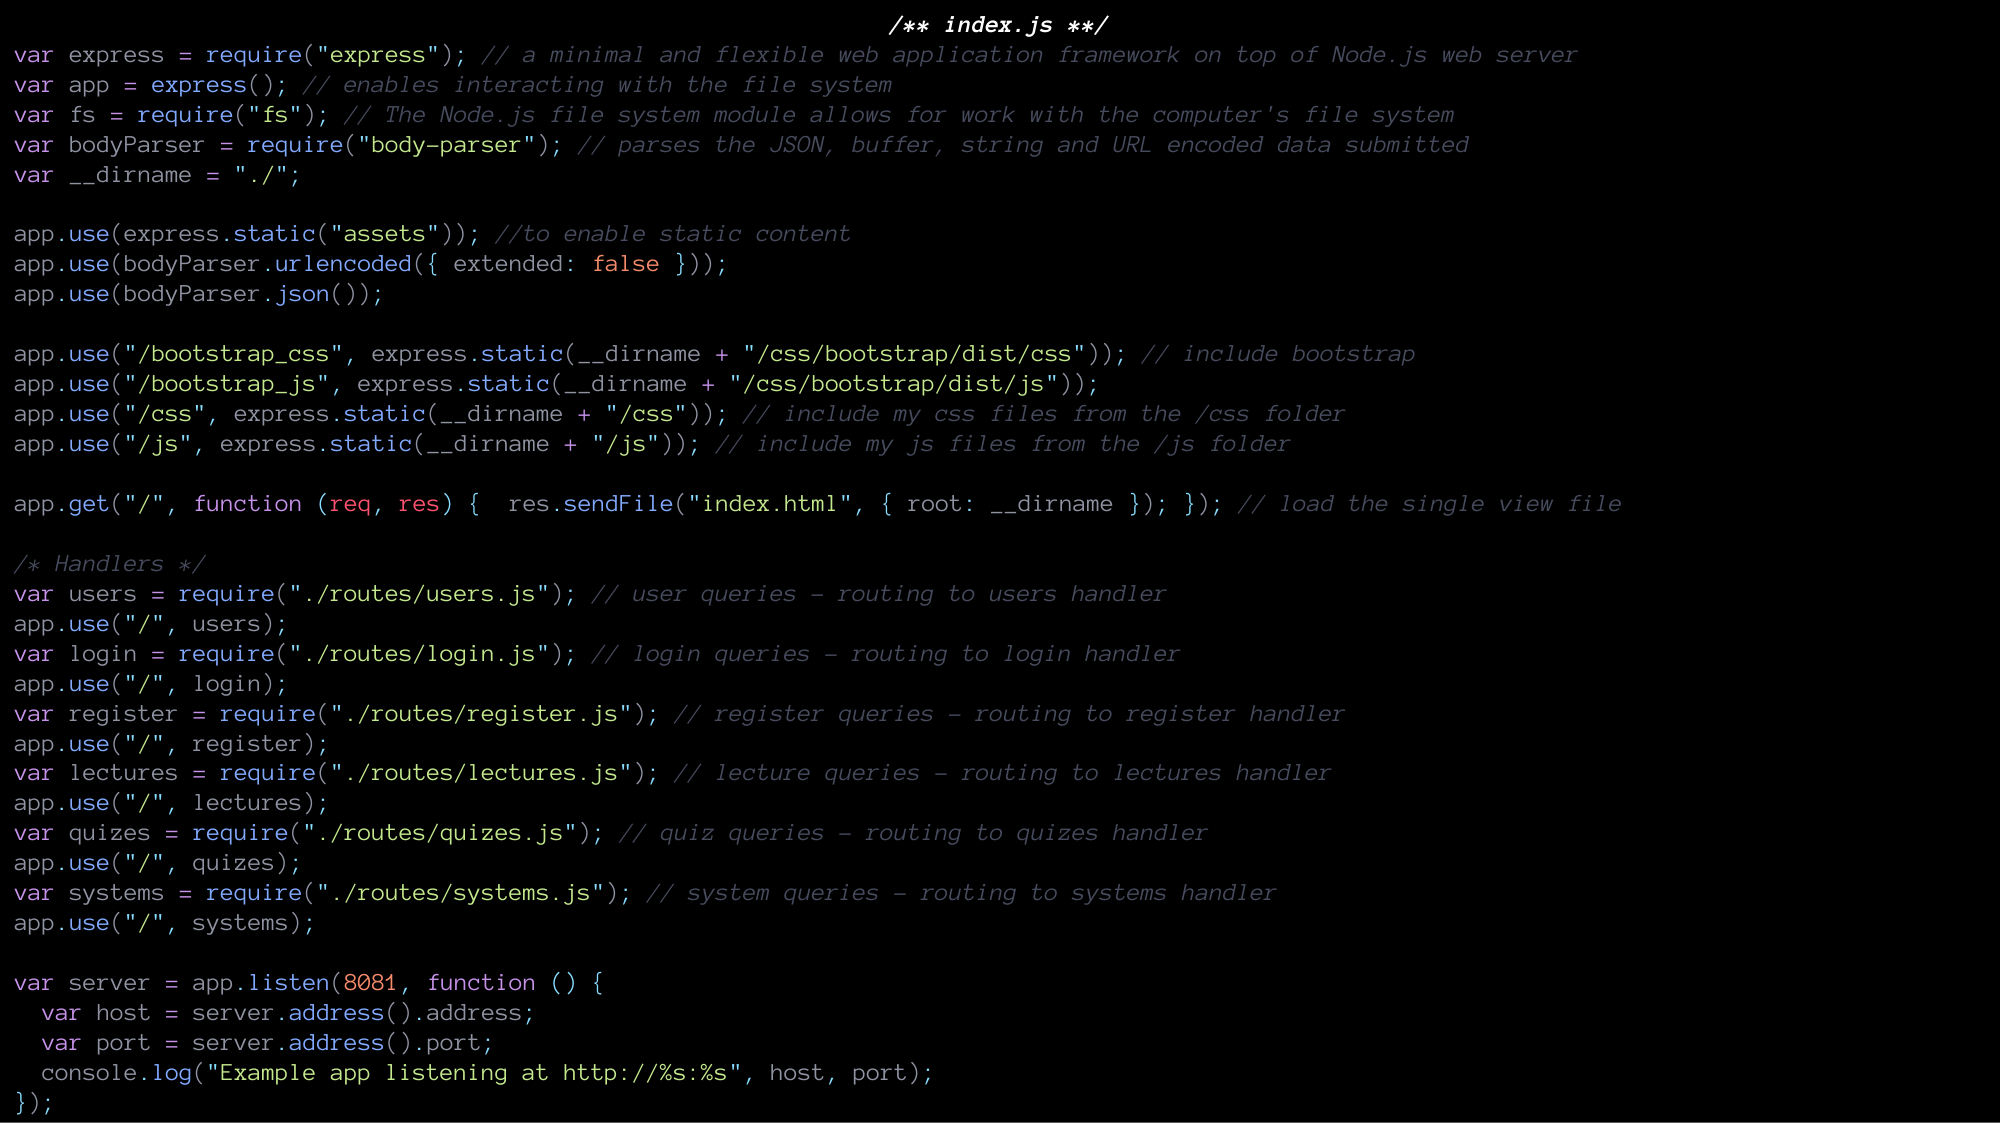

/** index.js **/
var express = require("express"); // a minimal and flexible web application framework on top of Node.js web server
var app = express(); // enables interacting with the file system
var fs = require("fs"); // The Node.js file system module allows for work with the computer's file system
var bodyParser = require("body-parser"); // parses the JSON, buffer, string and URL encoded data submitted
var __dirname = "./";
app.use(express.static("assets")); //to enable static content
app.use(bodyParser.urlencoded({ extended: false }));
app.use(bodyParser.json());
app.use("/bootstrap_css", express.static(__dirname + "/css/bootstrap/dist/css")); // include bootstrap
app.use("/bootstrap_js", express.static(__dirname + "/css/bootstrap/dist/js"));
app.use("/css", express.static(__dirname + "/css")); // include my css files from the /css folder
app.use("/js", express.static(__dirname + "/js")); // include my js files from the /js folder

app.get("/", function (req, res) {  res.sendFile("index.html", { root: __dirname }); }); // load the single view file

/* Handlers */
var users = require("./routes/users.js"); // user queries - routing to users handler
app.use("/", users);
var login = require("./routes/login.js"); // login queries - routing to login handler
app.use("/", login);
var register = require("./routes/register.js"); // register queries - routing to register handler
app.use("/", register);
var lectures = require("./routes/lectures.js"); // lecture queries - routing to lectures handler
app.use("/", lectures);
var quizes = require("./routes/quizes.js"); // quiz queries - routing to quizes handler
app.use("/", quizes);
var systems = require("./routes/systems.js"); // system queries - routing to systems handler
app.use("/", systems);

var server = app.listen(8081, function () {
  var host = server.address().address;
  var port = server.address().port;
  console.log("Example app listening at http://%s:%s", host, port);
});